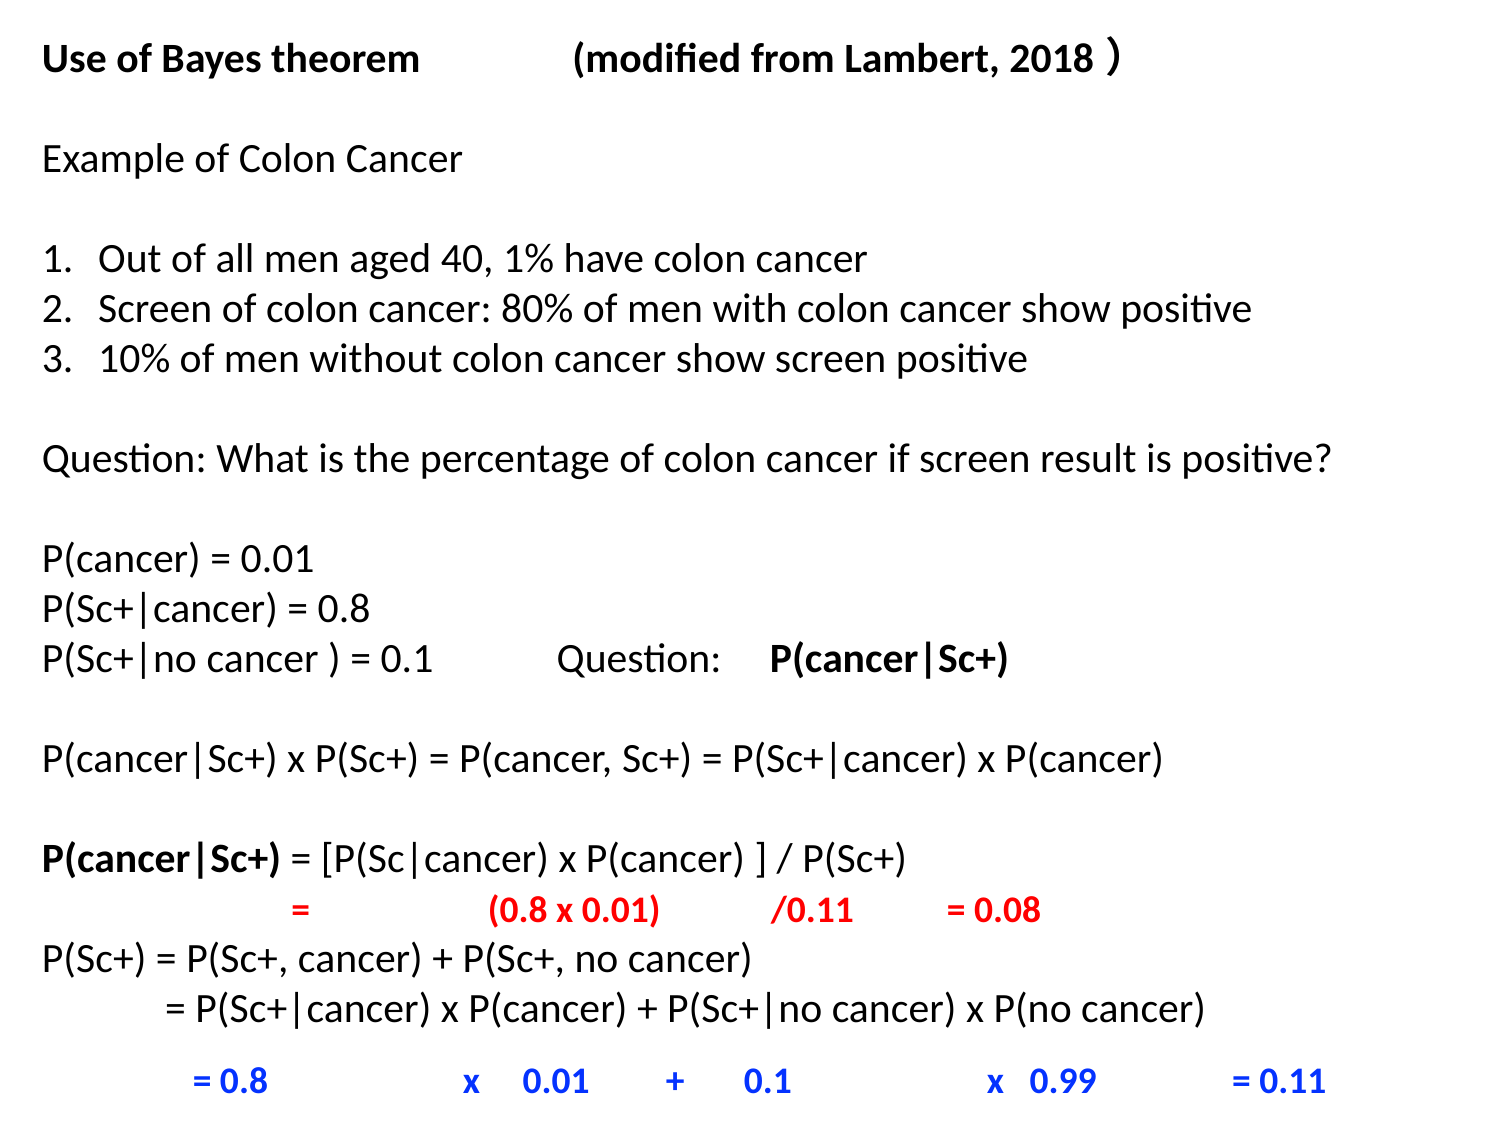

Use of Bayes theorem                (modified from Lambert, 2018）

Example of Colon Cancer

Out of all men aged 40, 1% have colon cancer
Screen of colon cancer: 80% of men with colon cancer show positive
10% of men without colon cancer show screen positive

Question: What is the percentage of colon cancer if screen result is positive?

P(cancer) = 0.01
P(Sc+|cancer) = 0.8
P(Sc+|no cancer ) = 0.1             Question:     P(cancer|Sc+)

P(cancer|Sc+) x P(Sc+) = P(cancer, Sc+) = P(Sc+|cancer) x P(cancer)

P(cancer|Sc+) = [P(Sc|cancer) x P(cancer) ] / P(Sc+)

P(Sc+) = P(Sc+, cancer) + P(Sc+, no cancer)
             = P(Sc+|cancer) x P(cancer) + P(Sc+|no cancer) x P(no cancer)
=                     (0.8 x 0.01)             /0.11           = 0.08
= 0.8                       x     0.01         +       0.1                       x   0.99                = 0.11